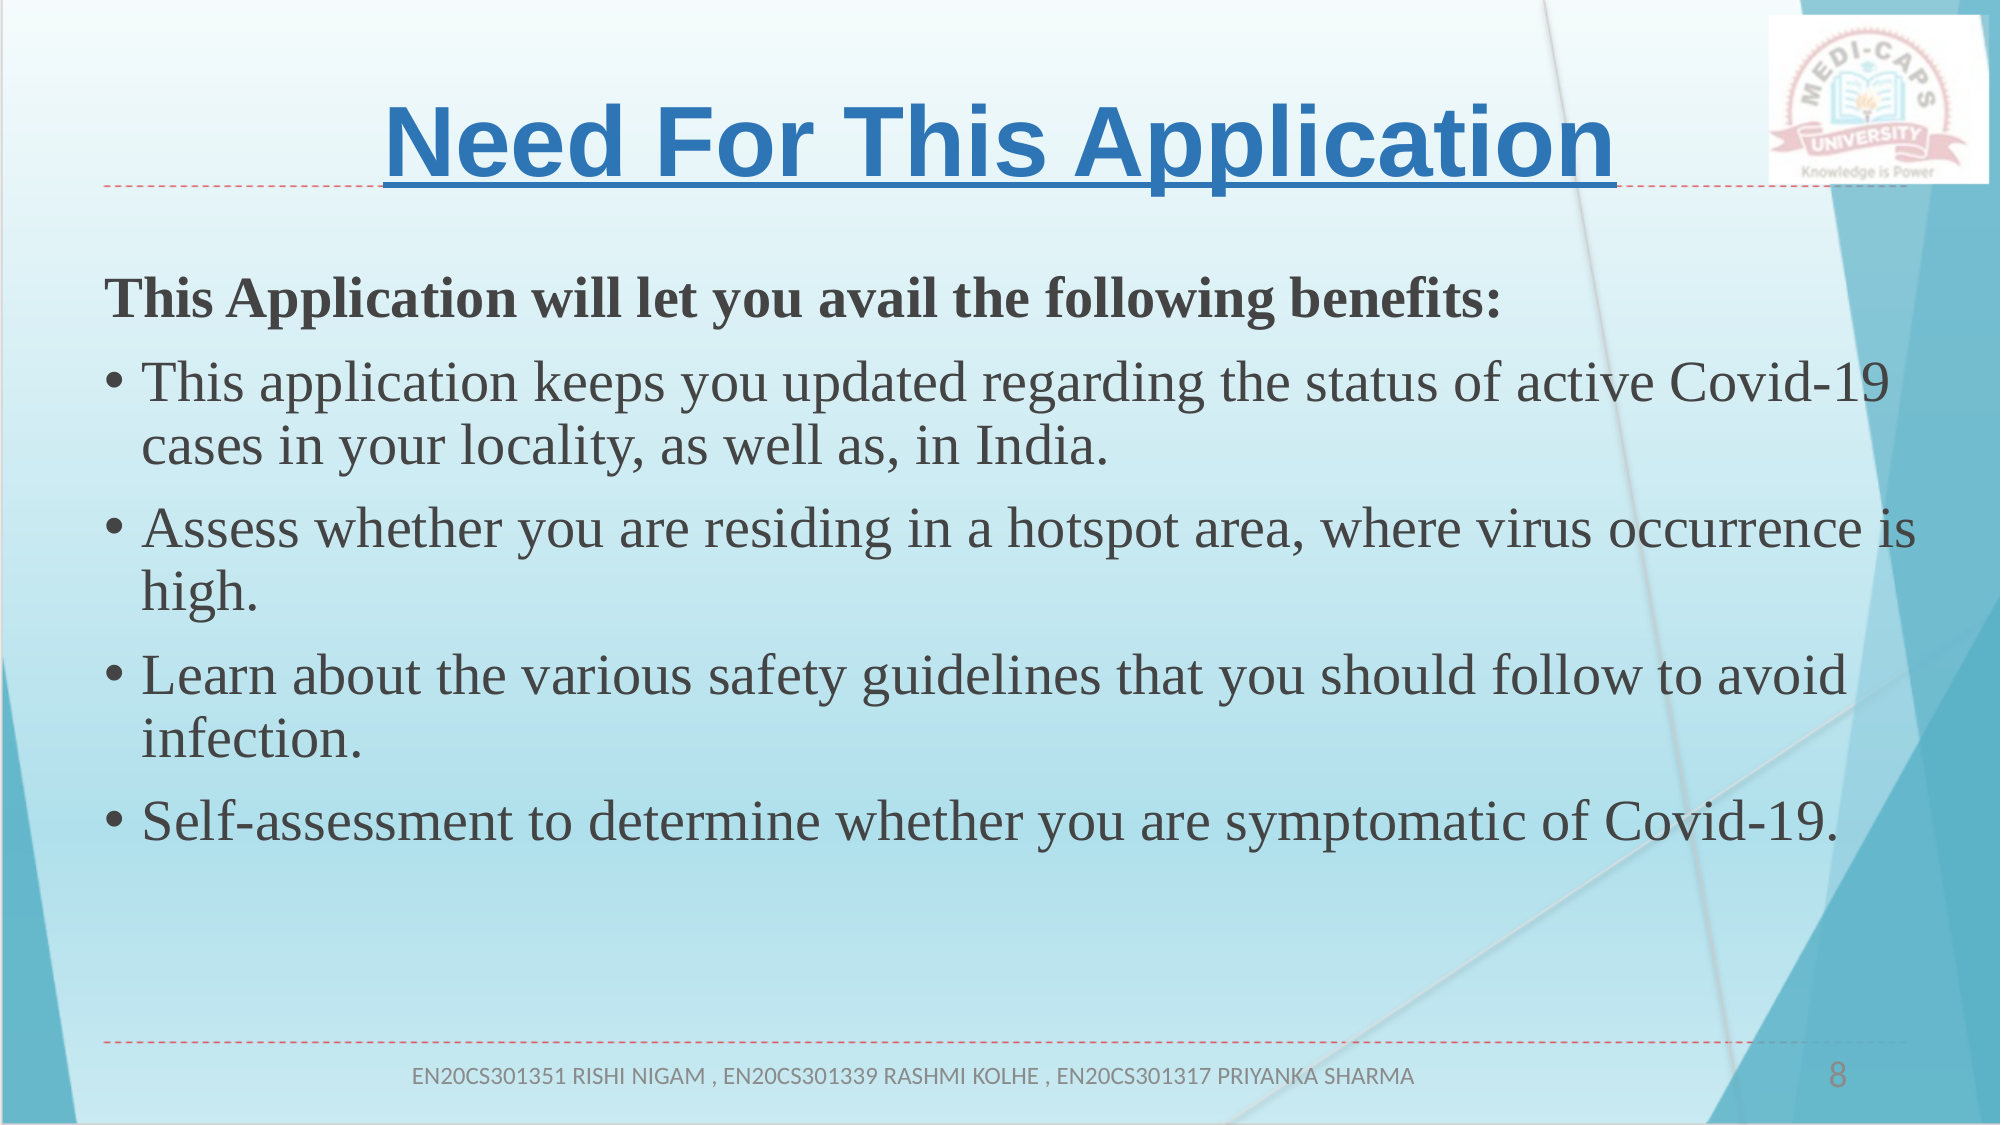

Need For This Application
This Application will let you avail the following benefits:
This application keeps you updated regarding the status of active Covid-19 cases in your locality, as well as, in India.
Assess whether you are residing in a hotspot area, where virus occurrence is high.
Learn about the various safety guidelines that you should follow to avoid infection.
Self-assessment to determine whether you are symptomatic of Covid-19.

8
EN20CS301351 RISHI NIGAM , EN20CS301339 RASHMI KOLHE , EN20CS301317 PRIYANKA SHARMA